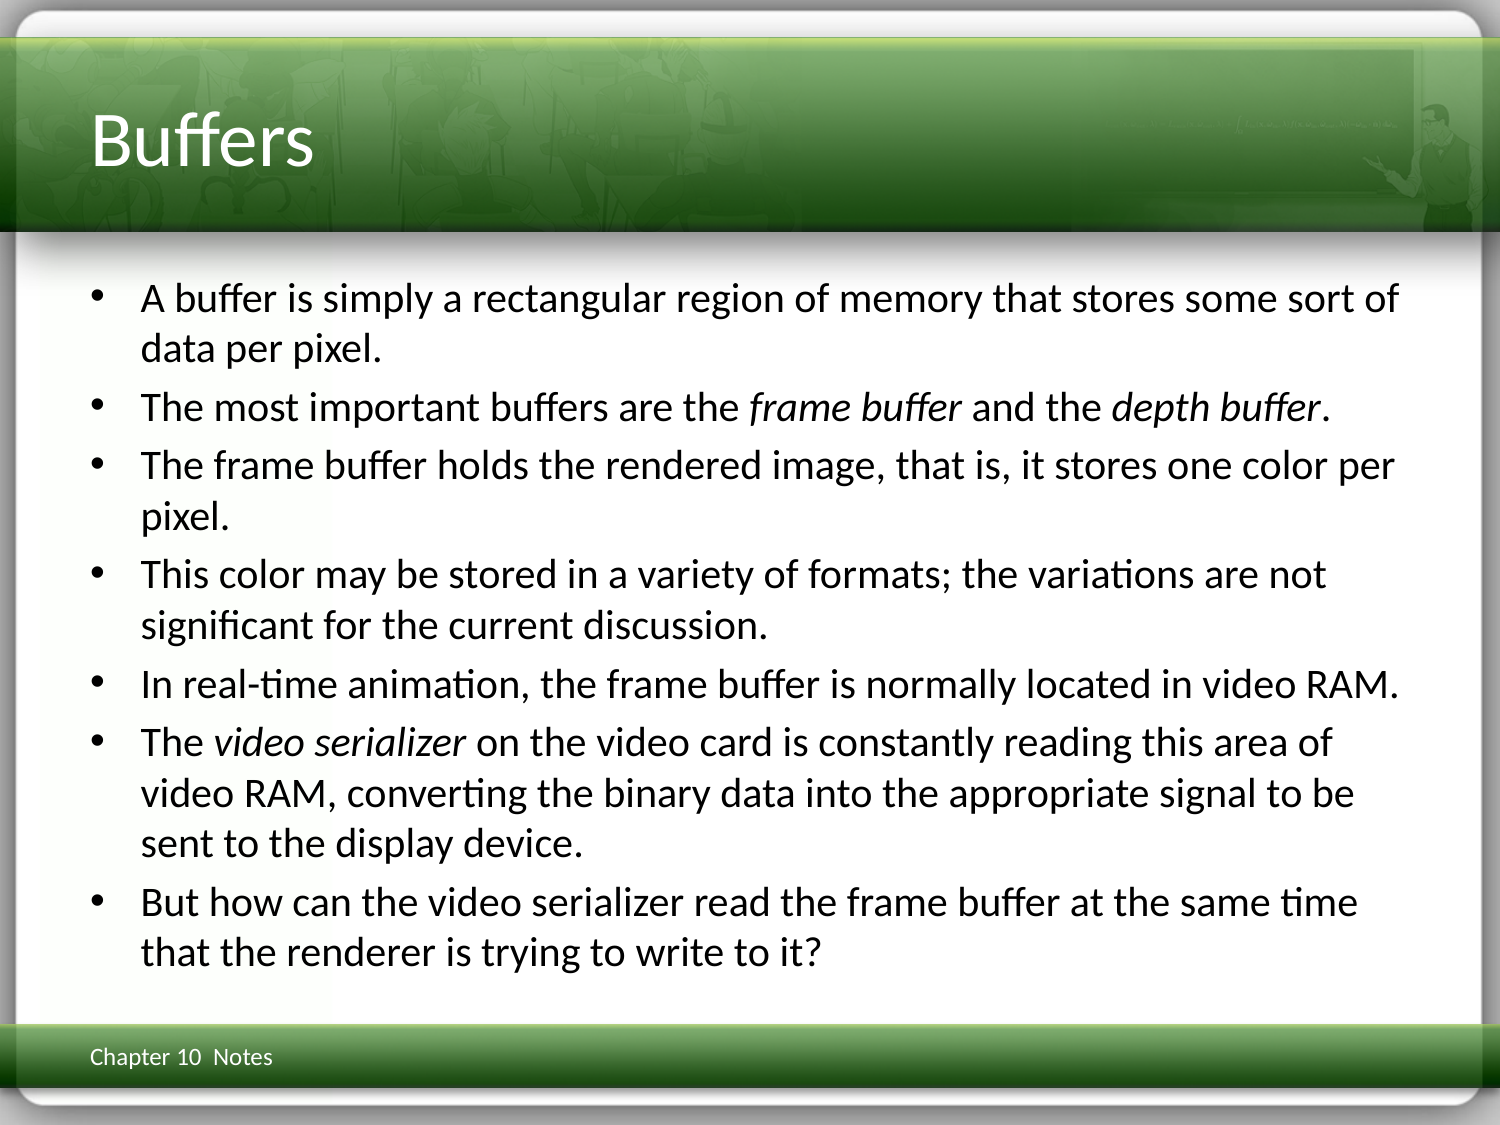

# Buffers
A buffer is simply a rectangular region of memory that stores some sort of data per pixel.
The most important buffers are the frame buffer and the depth buffer.
The frame buffer holds the rendered image, that is, it stores one color per pixel.
This color may be stored in a variety of formats; the variations are not significant for the current discussion.
In real-time animation, the frame buffer is normally located in video RAM.
The video serializer on the video card is constantly reading this area of video RAM, converting the binary data into the appropriate signal to be sent to the display device.
But how can the video serializer read the frame buffer at the same time that the renderer is trying to write to it?
Chapter 10  Notes
3D Math Primer for Graphics & Game Dev
271